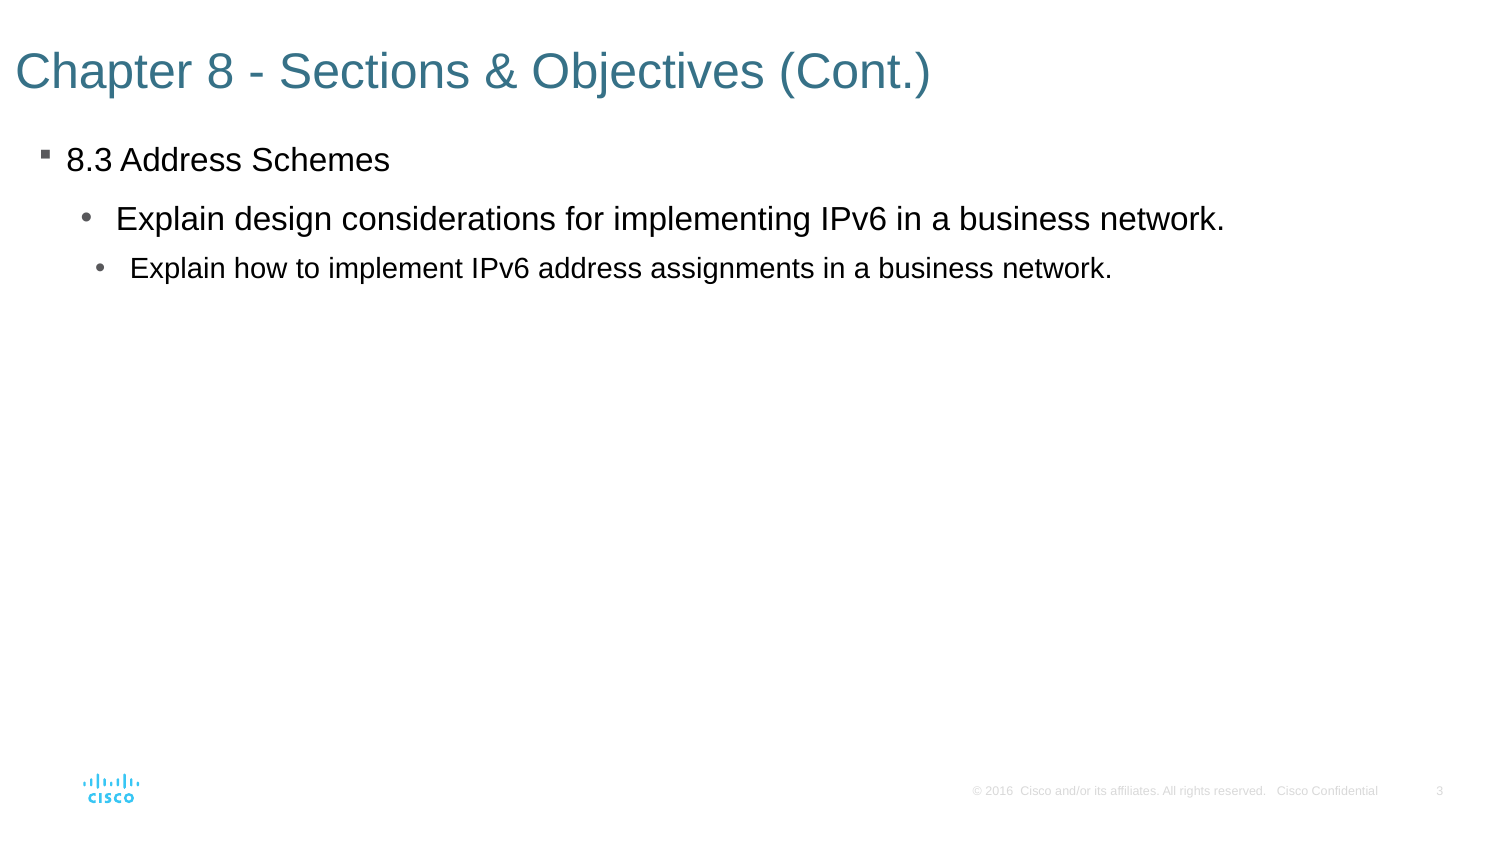

# Chapter 8 - Sections & Objectives (Cont.)
8.3 Address Schemes
Explain design considerations for implementing IPv6 in a business network.
Explain how to implement IPv6 address assignments in a business network.